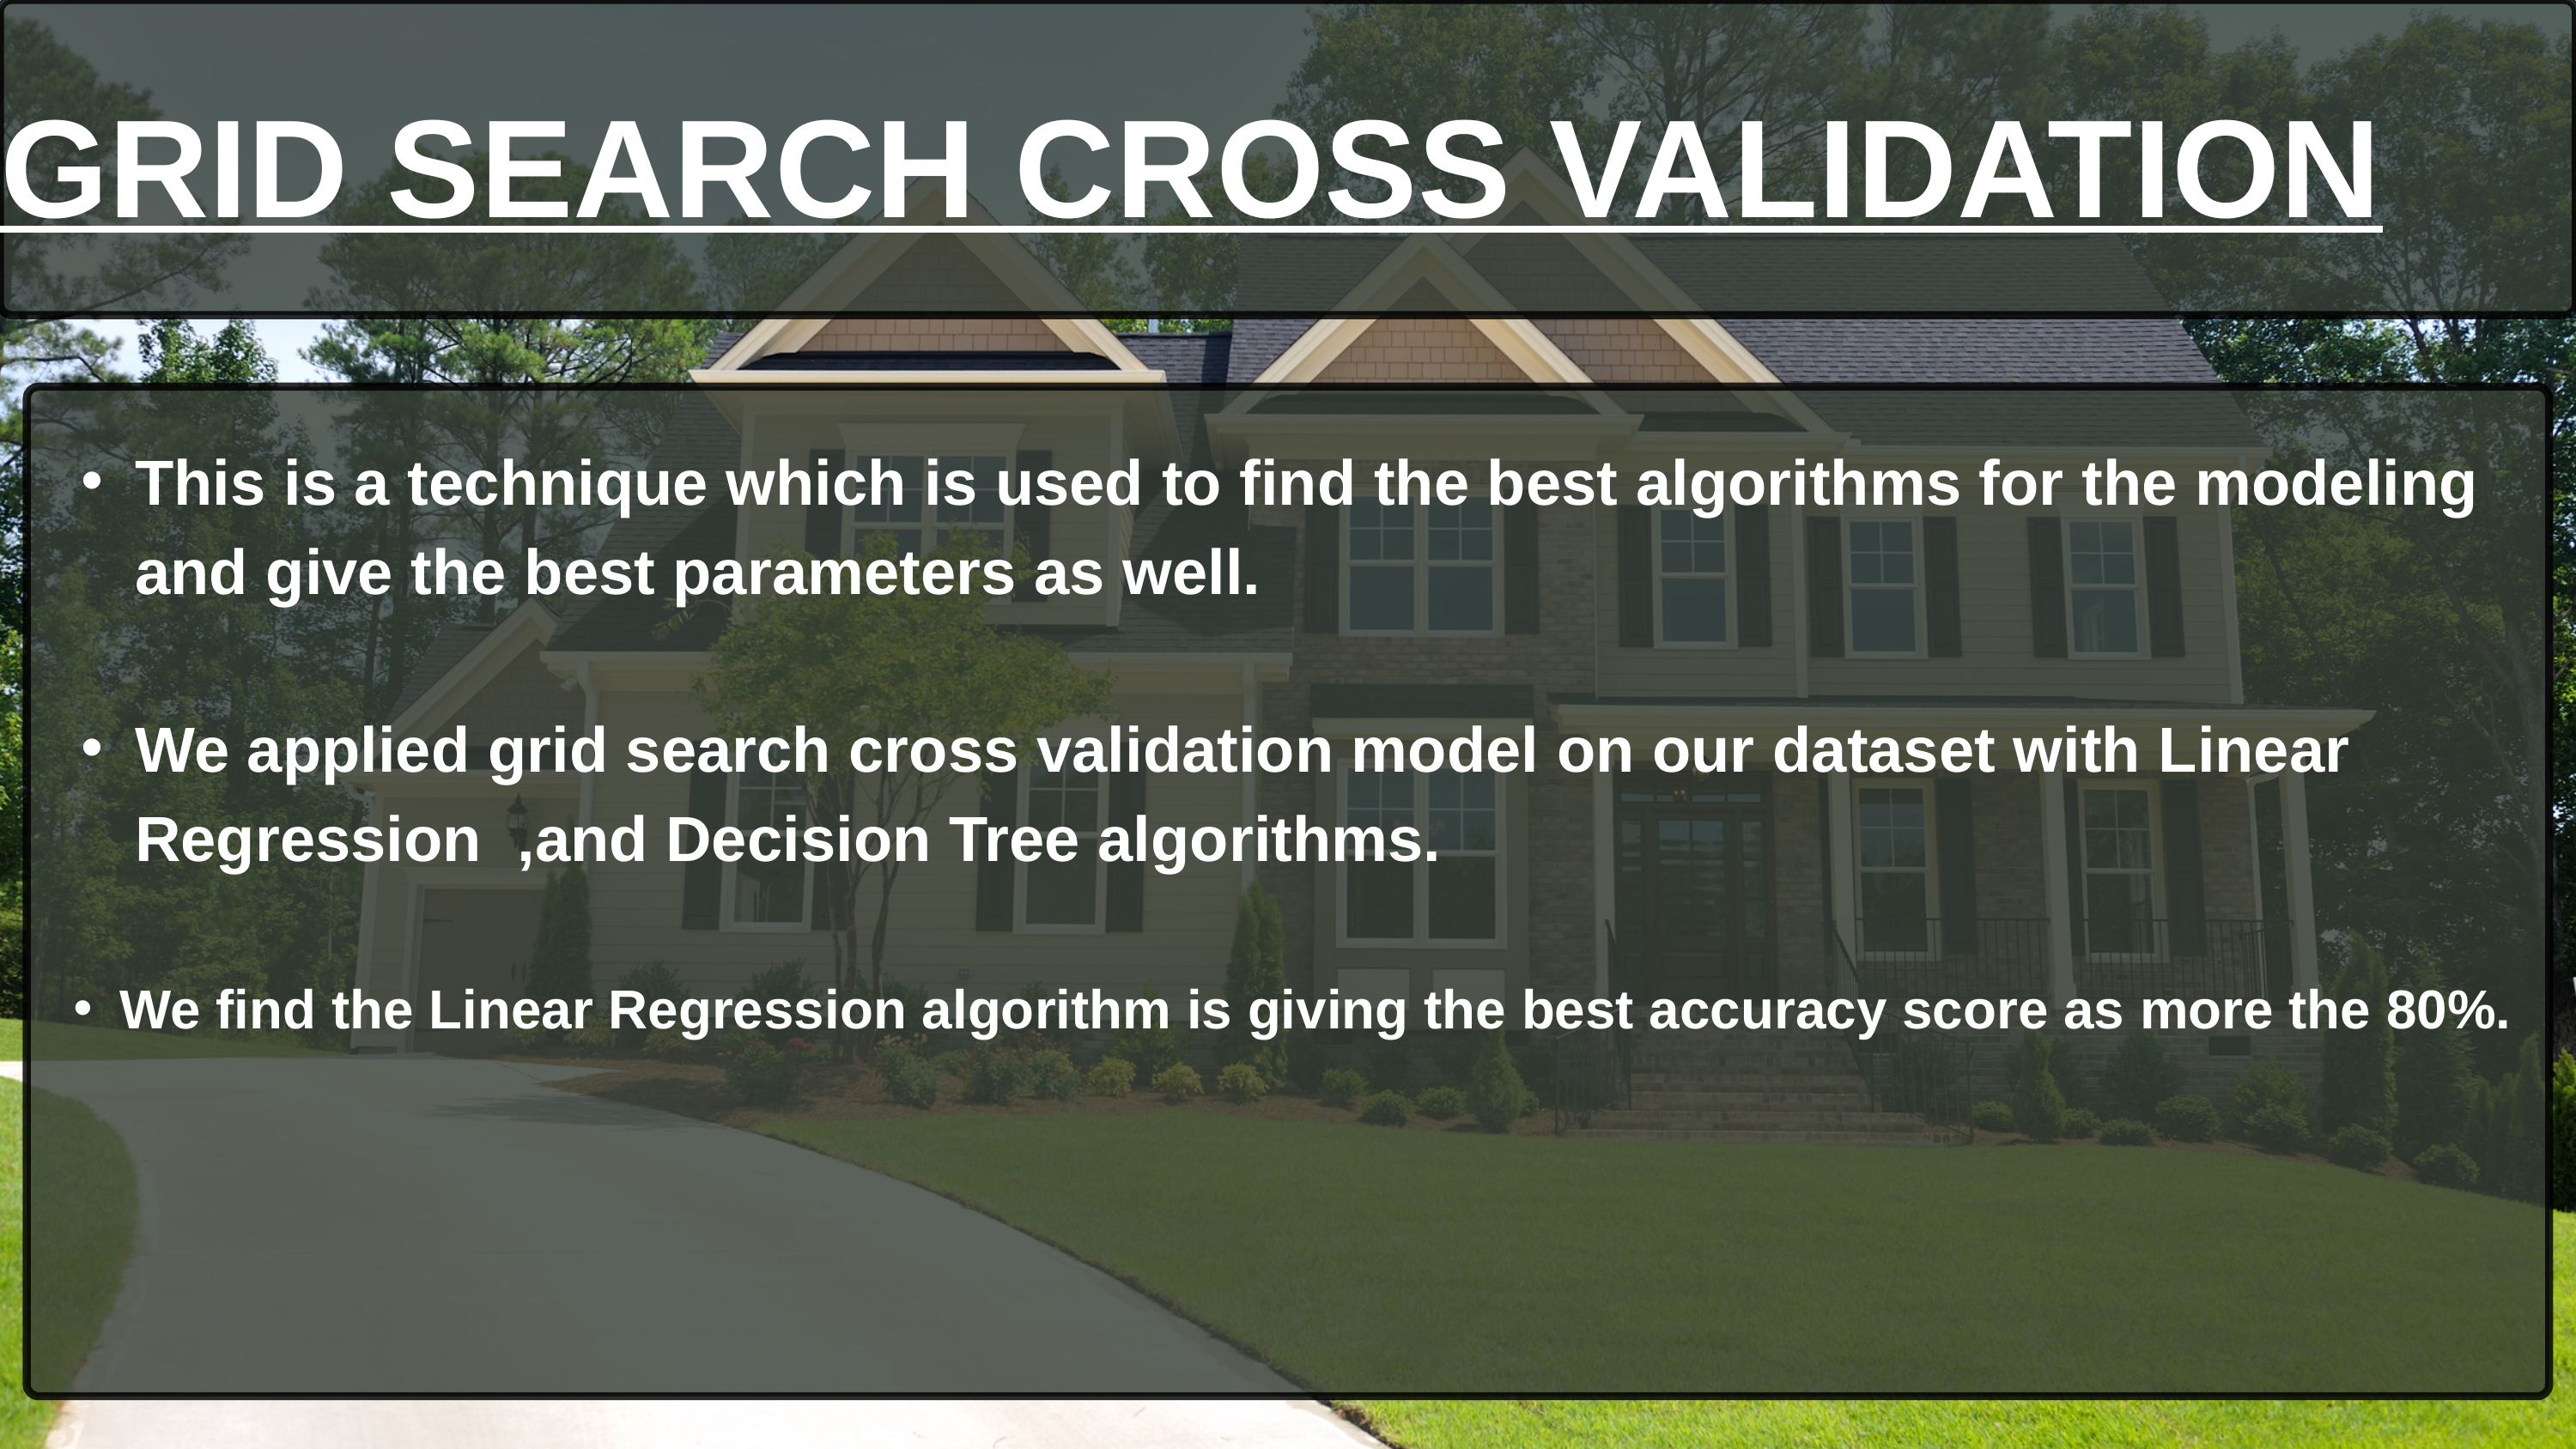

GRID SEARCH CROSS VALIDATION

This is a technique which is used to find the best algorithms for the modeling and give the best parameters as well.

We applied grid search cross validation model on our dataset with Linear Regression  ,and Decision Tree algorithms.

We find the Linear Regression algorithm is giving the best accuracy score as more the 80%.